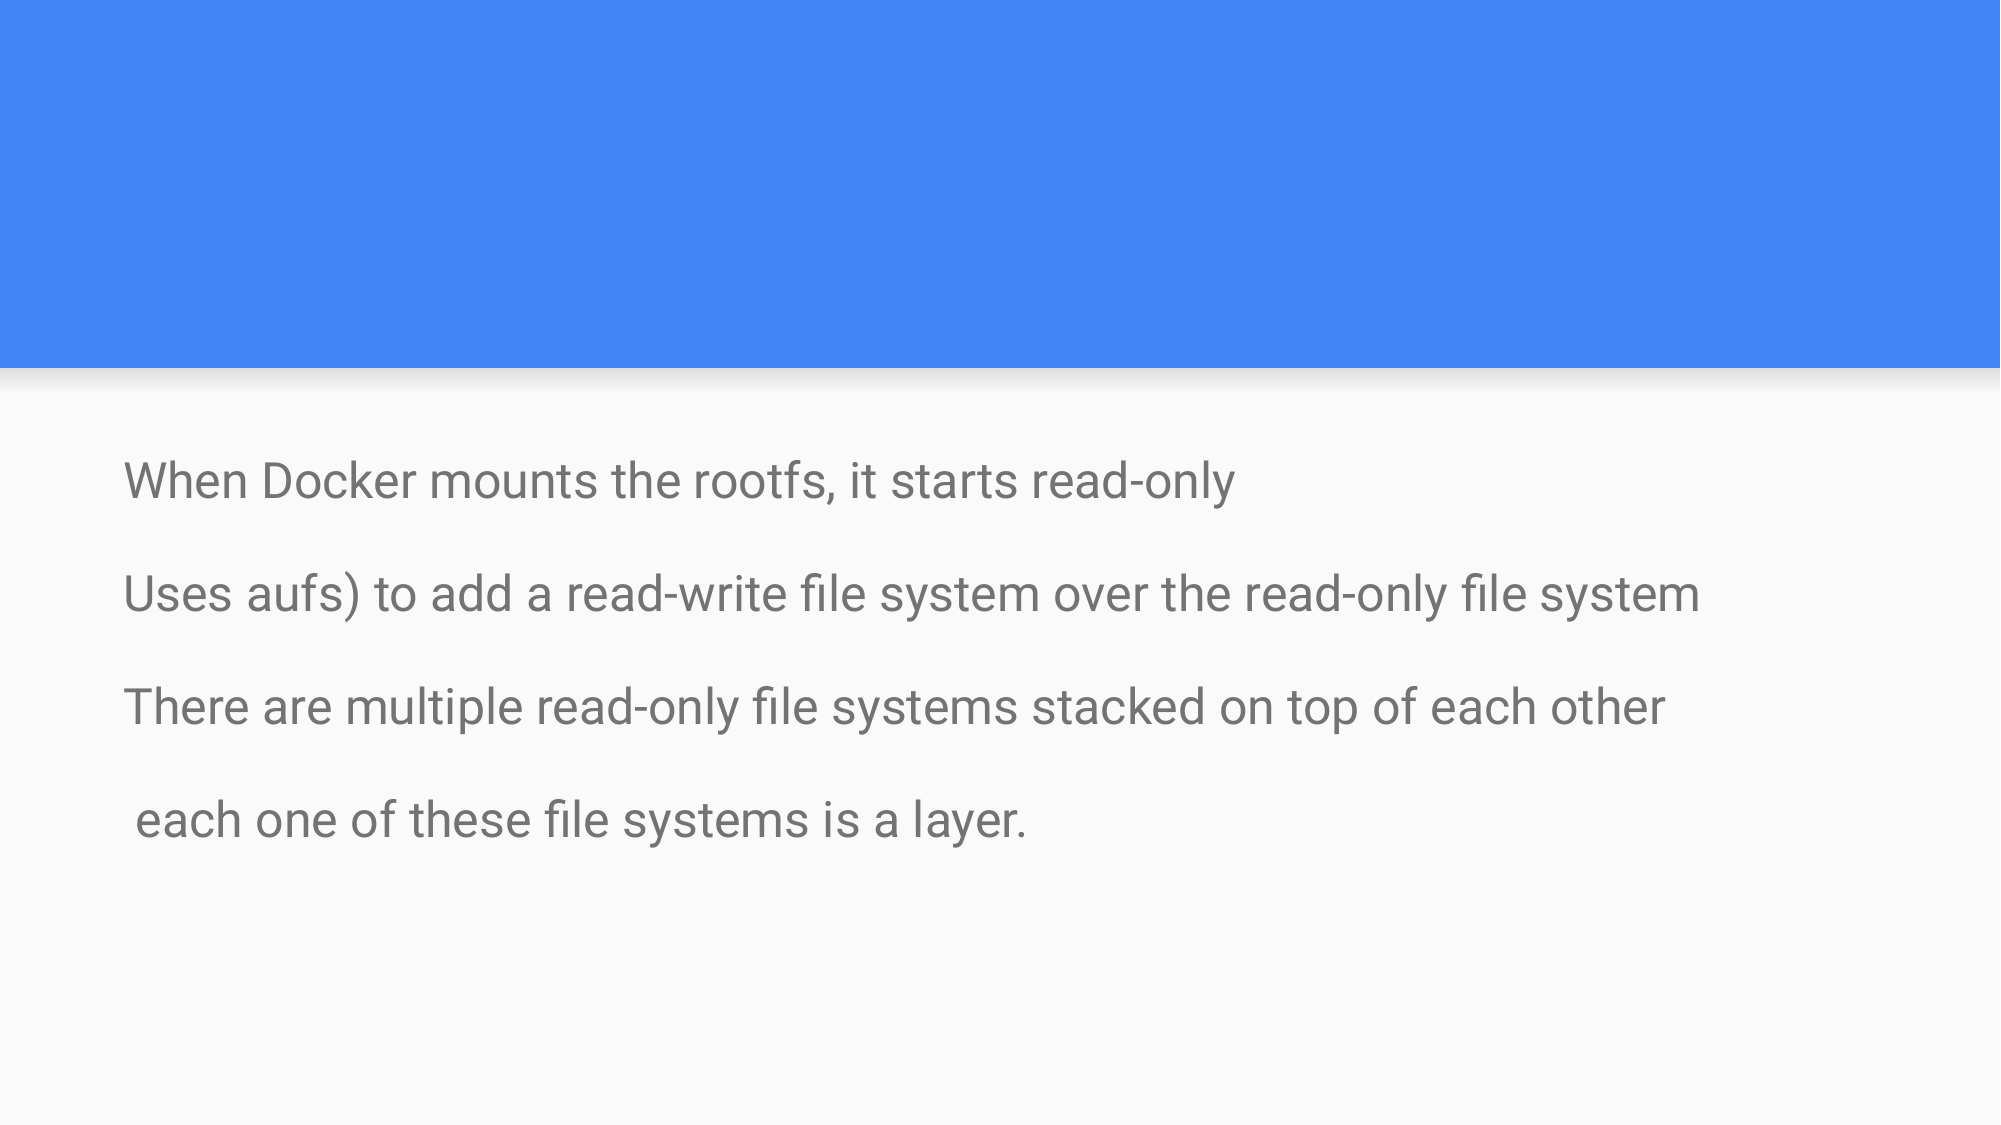

#
When Docker mounts the rootfs, it starts read-only
Uses aufs) to add a read-write file system over the read-only file system
There are multiple read-only file systems stacked on top of each other
 each one of these file systems is a layer.